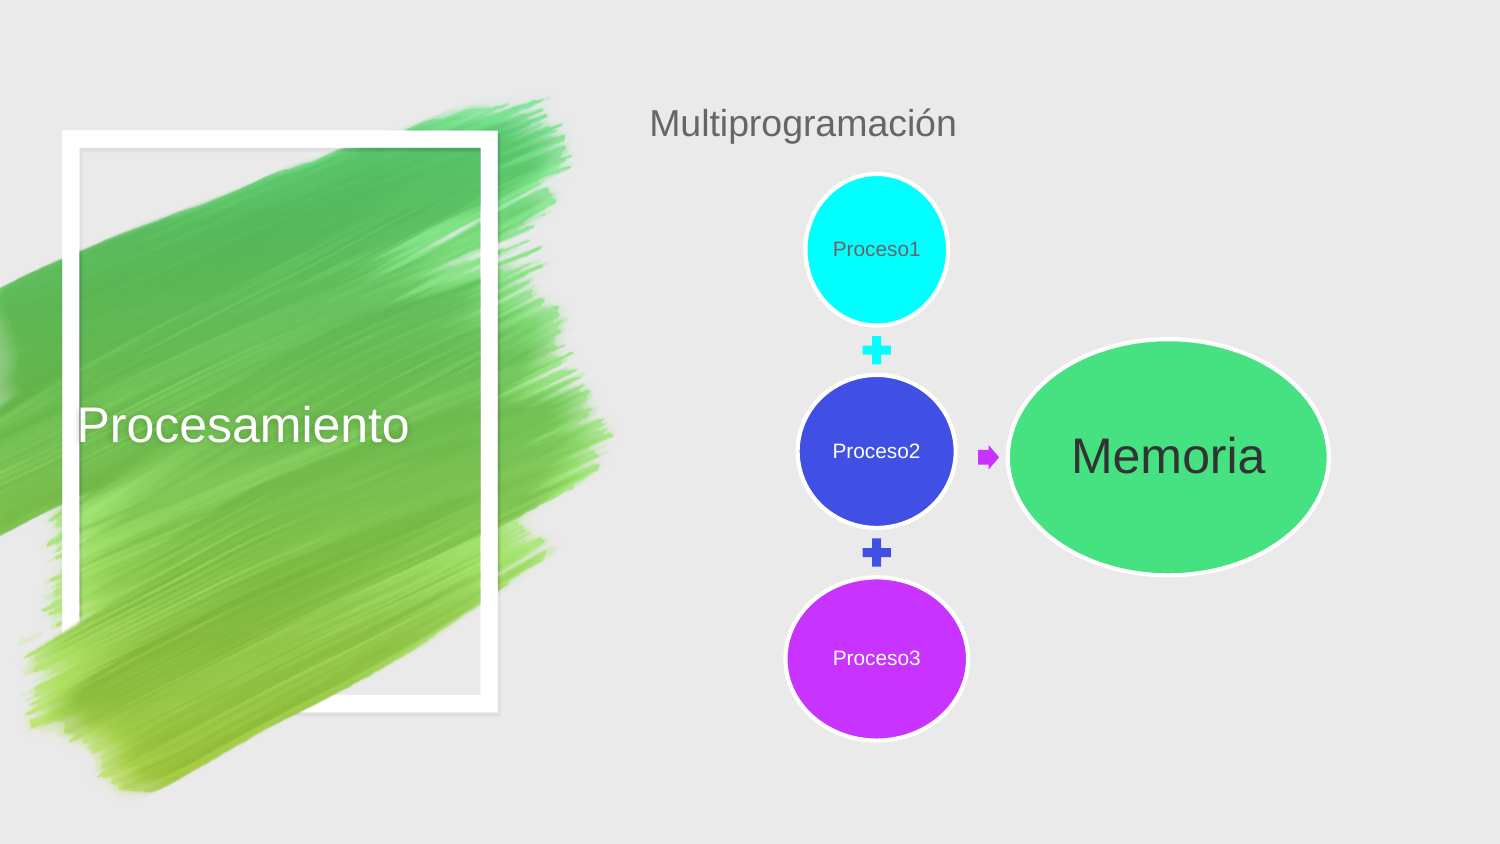

Multiprogramación

# Procesamiento
Proceso1

Proceso2

Proceso3

Memoria